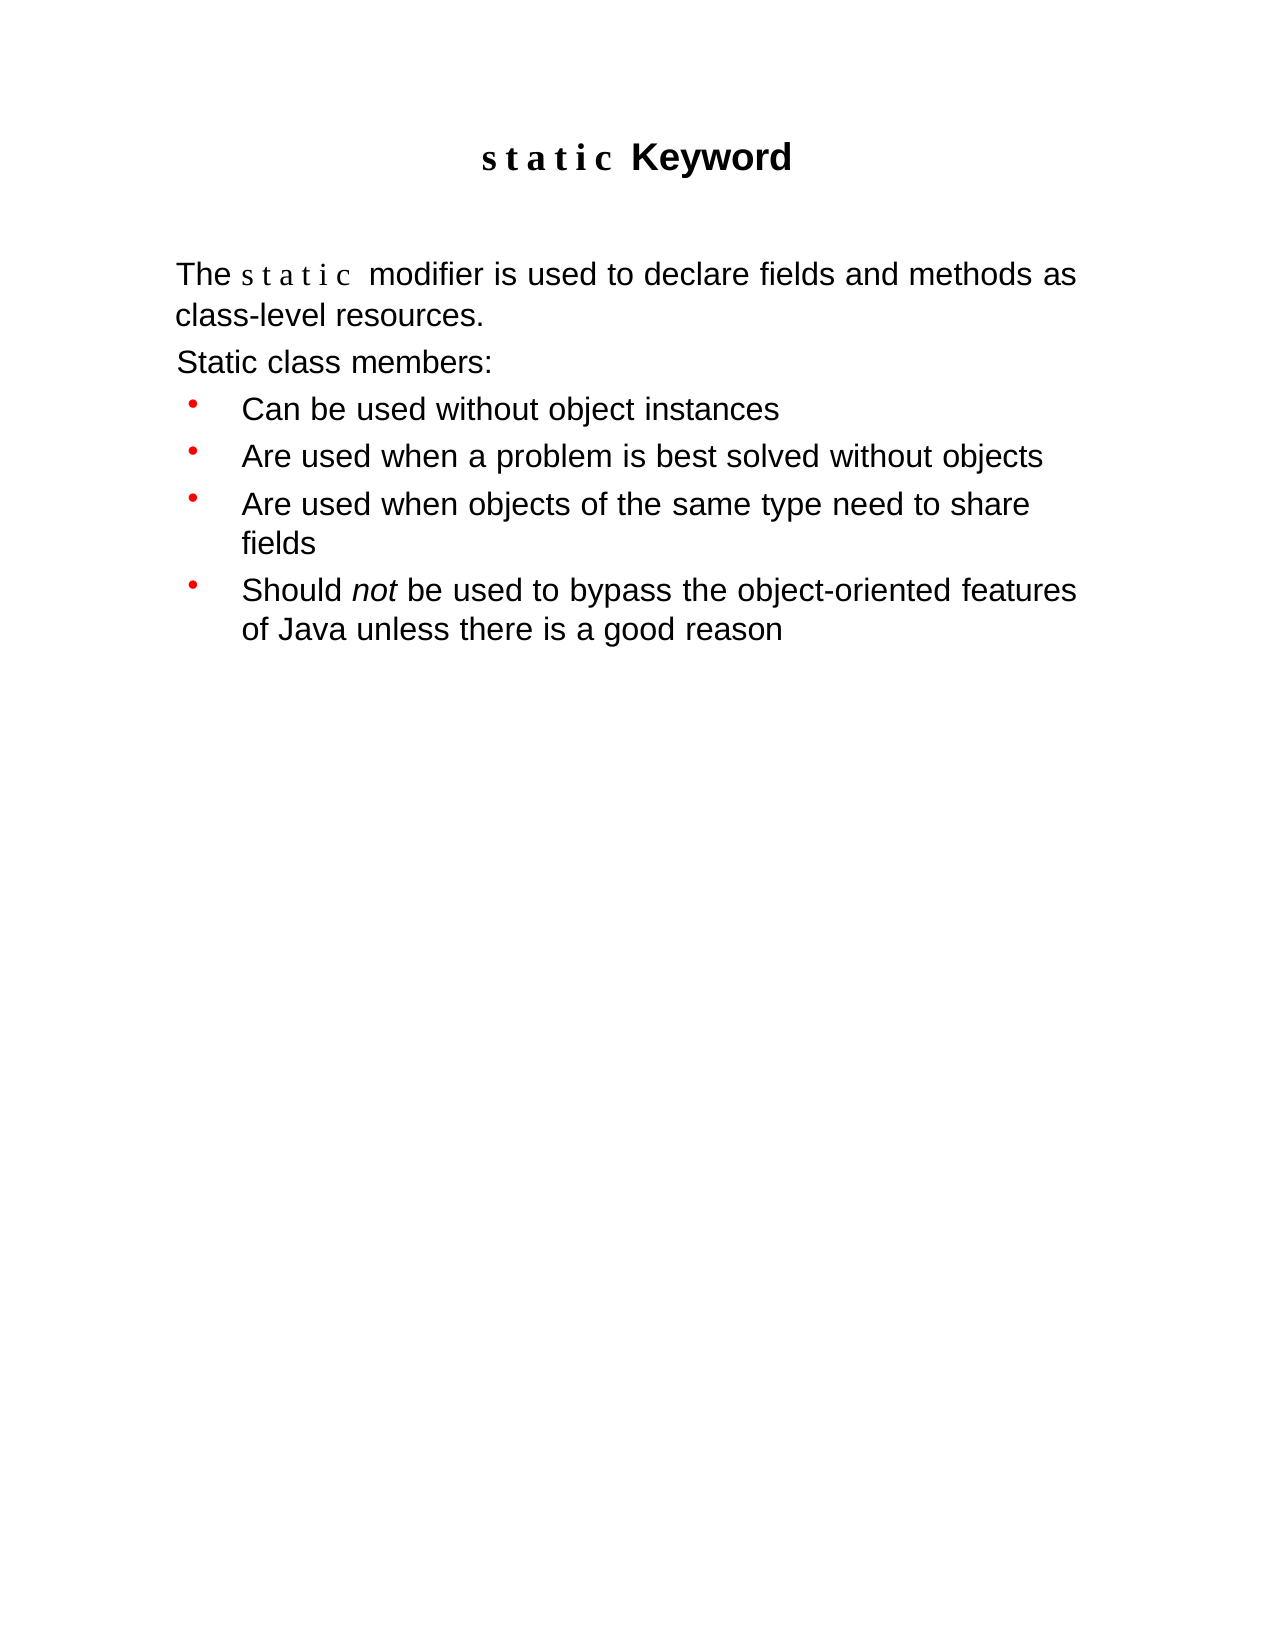

static Keyword

The static modifier is used to declare fields and methods as class-level resources.
Static class members:
Can be used without object instances
Are used when a problem is best solved without objects
Are used when objects of the same type need to share fields
Should not be used to bypass the object-oriented features of Java unless there is a good reason